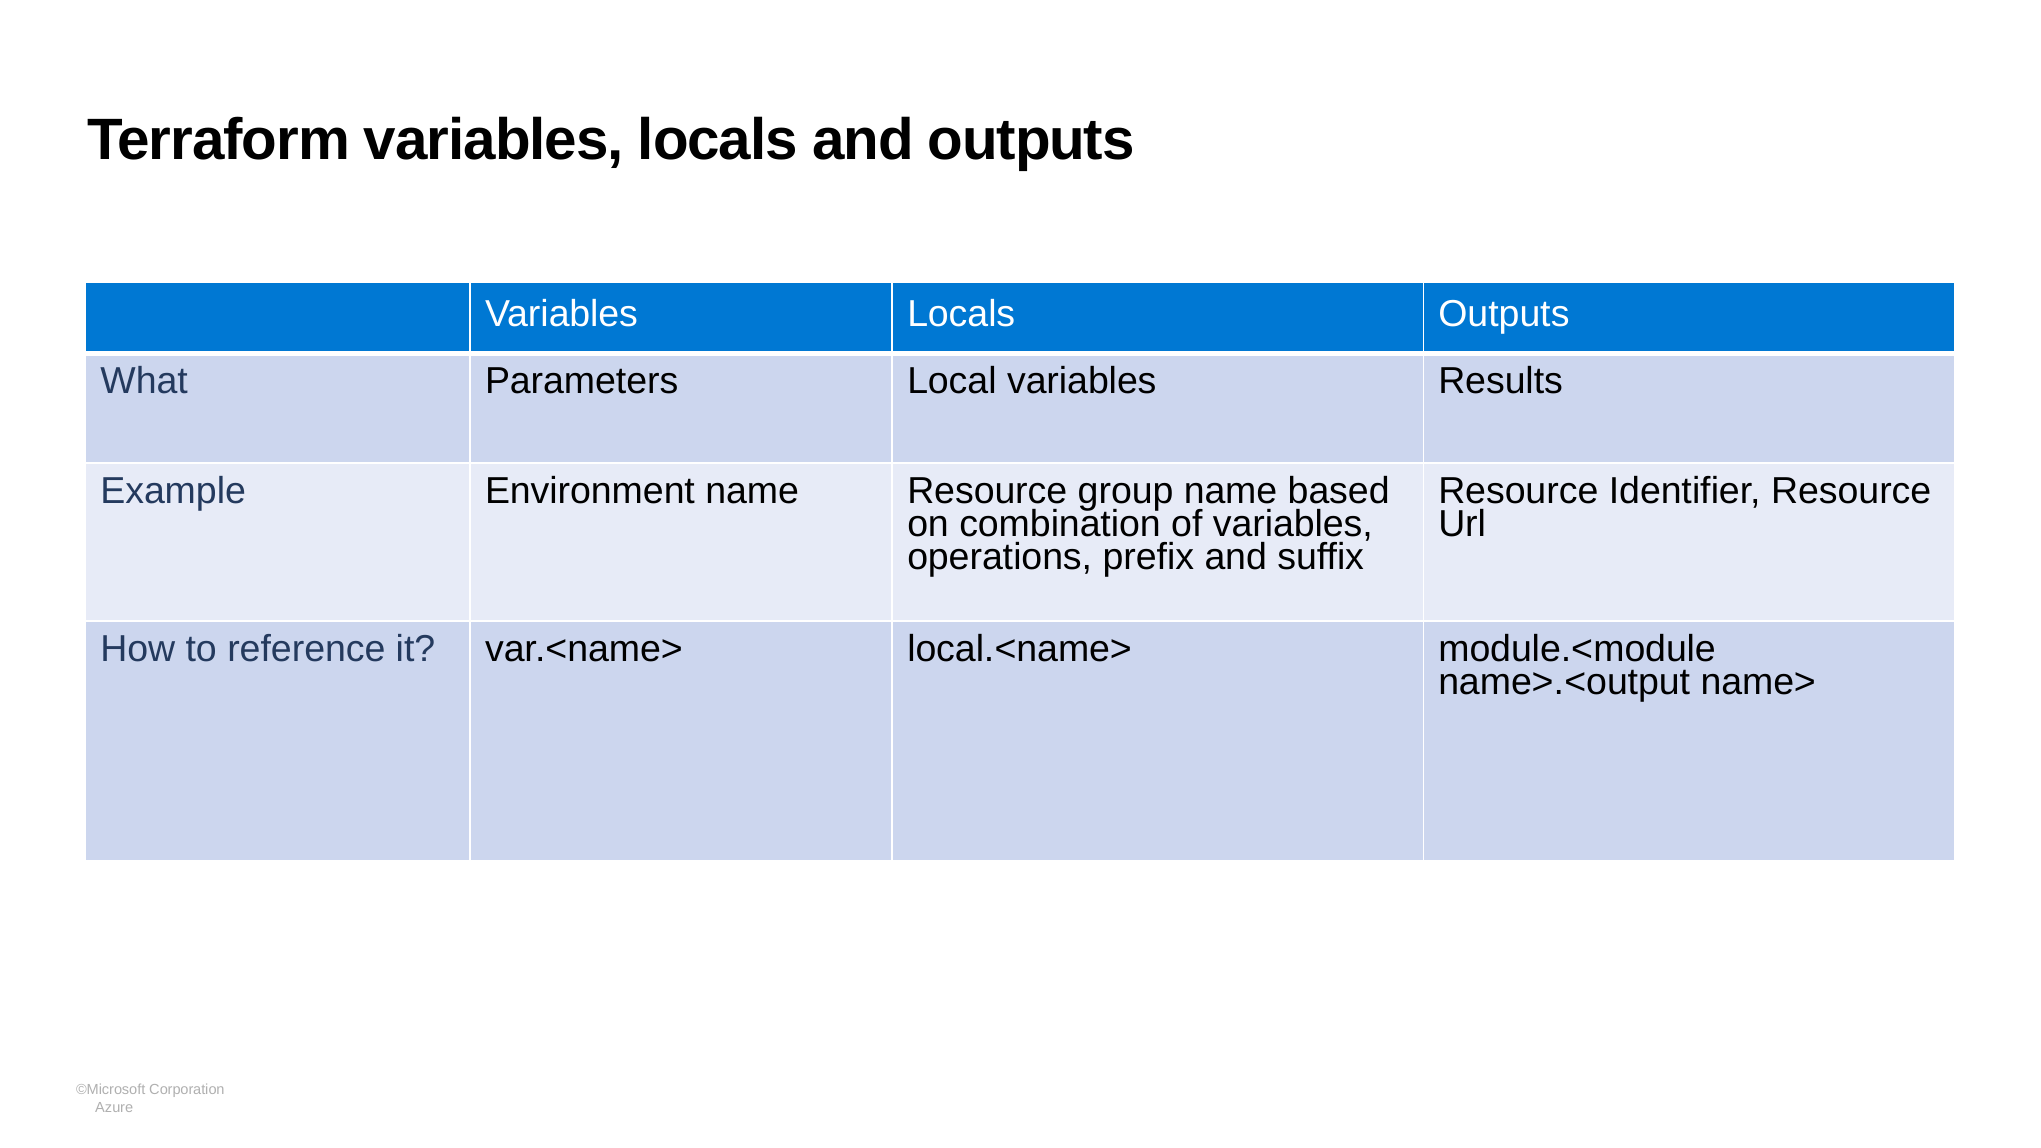

# Terraform variables, locals and outputs
|  | Variables | Locals | Outputs |
| --- | --- | --- | --- |
| What | Parameters | Local variables | Results |
| Example | Environment name | Resource group name based on combination of variables, operations, prefix and suffix | Resource Identifier, Resource Url |
| How to reference it? | var.<name> | local.<name> | module.<module name>.<output name> |